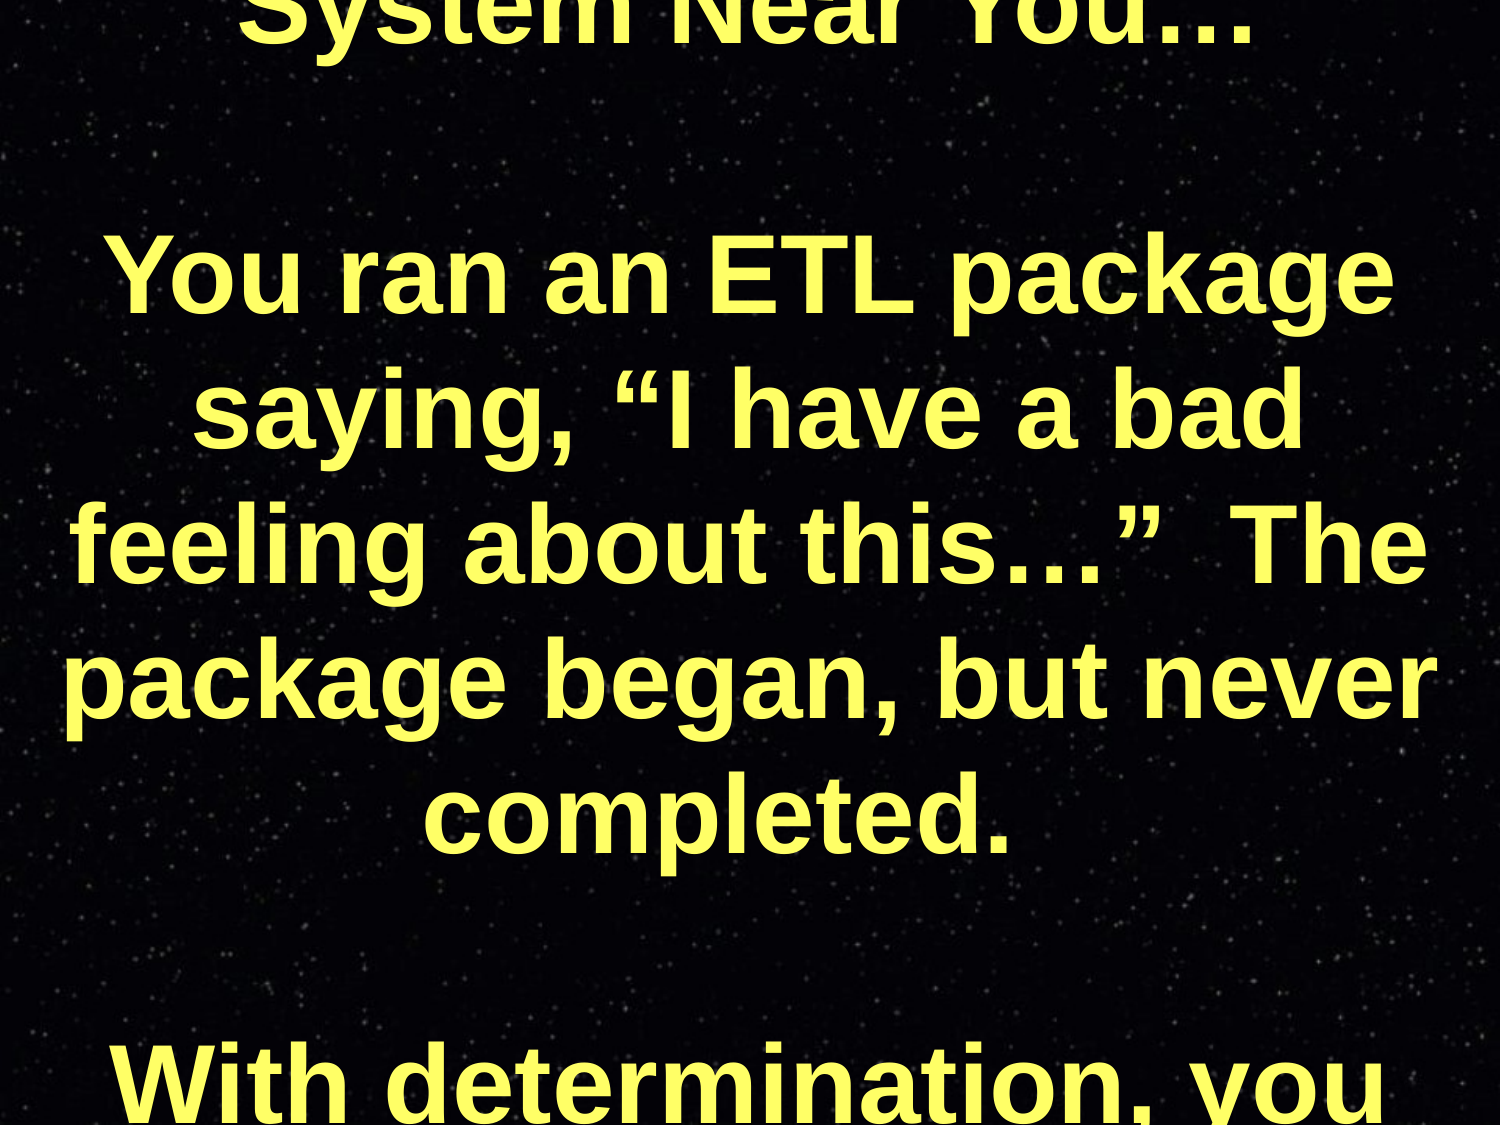

Quite Recently in an ETL System Near You…

You ran an ETL package saying, “I have a bad feeling about this…”  The package began, but never completed.

With determination, you turned to the force of SSIS Logging to save you from the Dark Side!